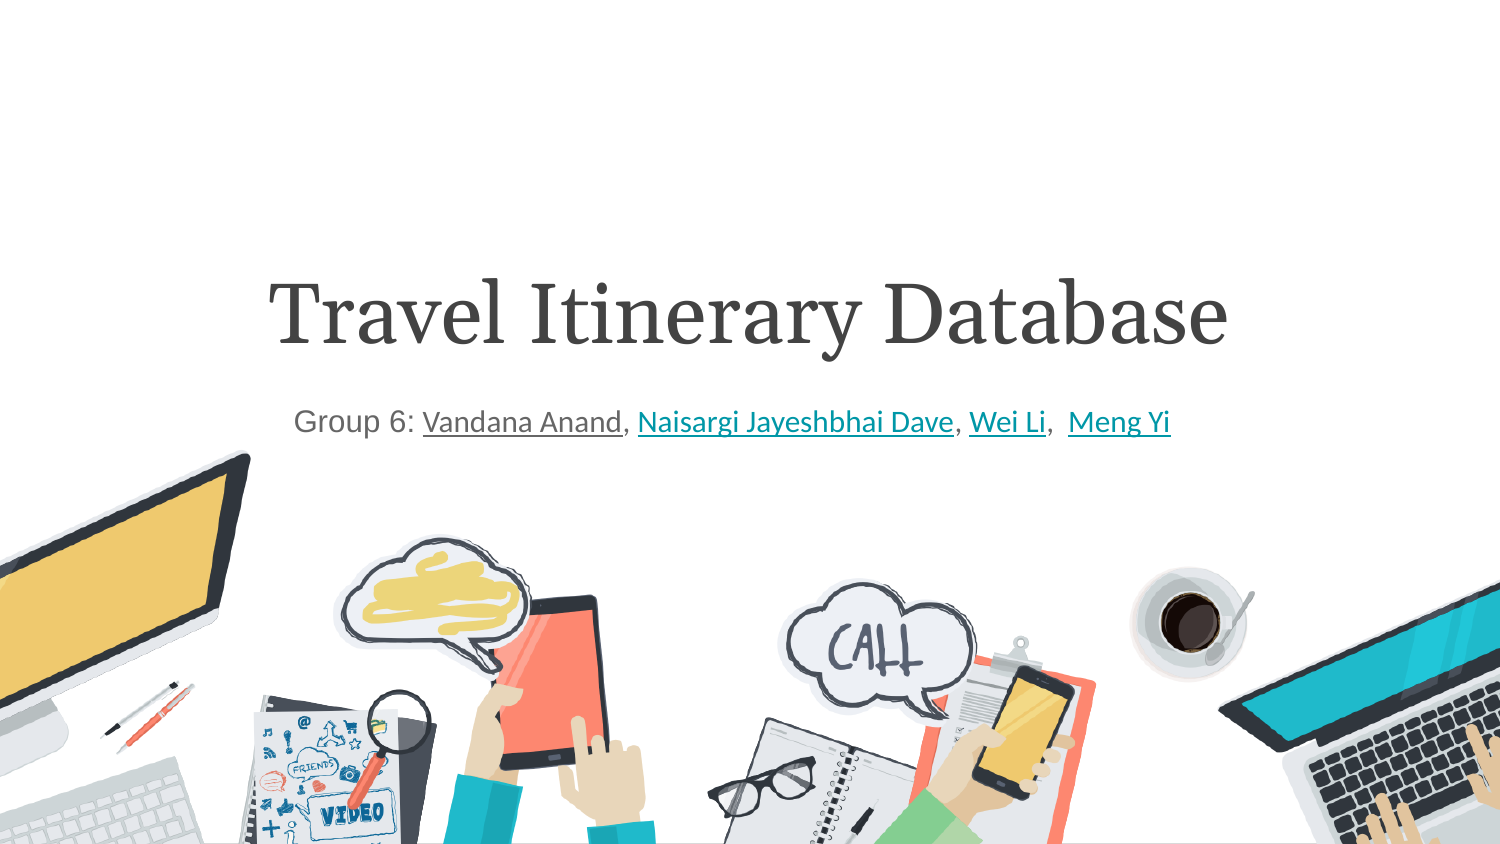

# Travel Itinerary Database
Group 6: Vandana Anand, Naisargi Jayeshbhai Dave, Wei Li,  Meng Yi